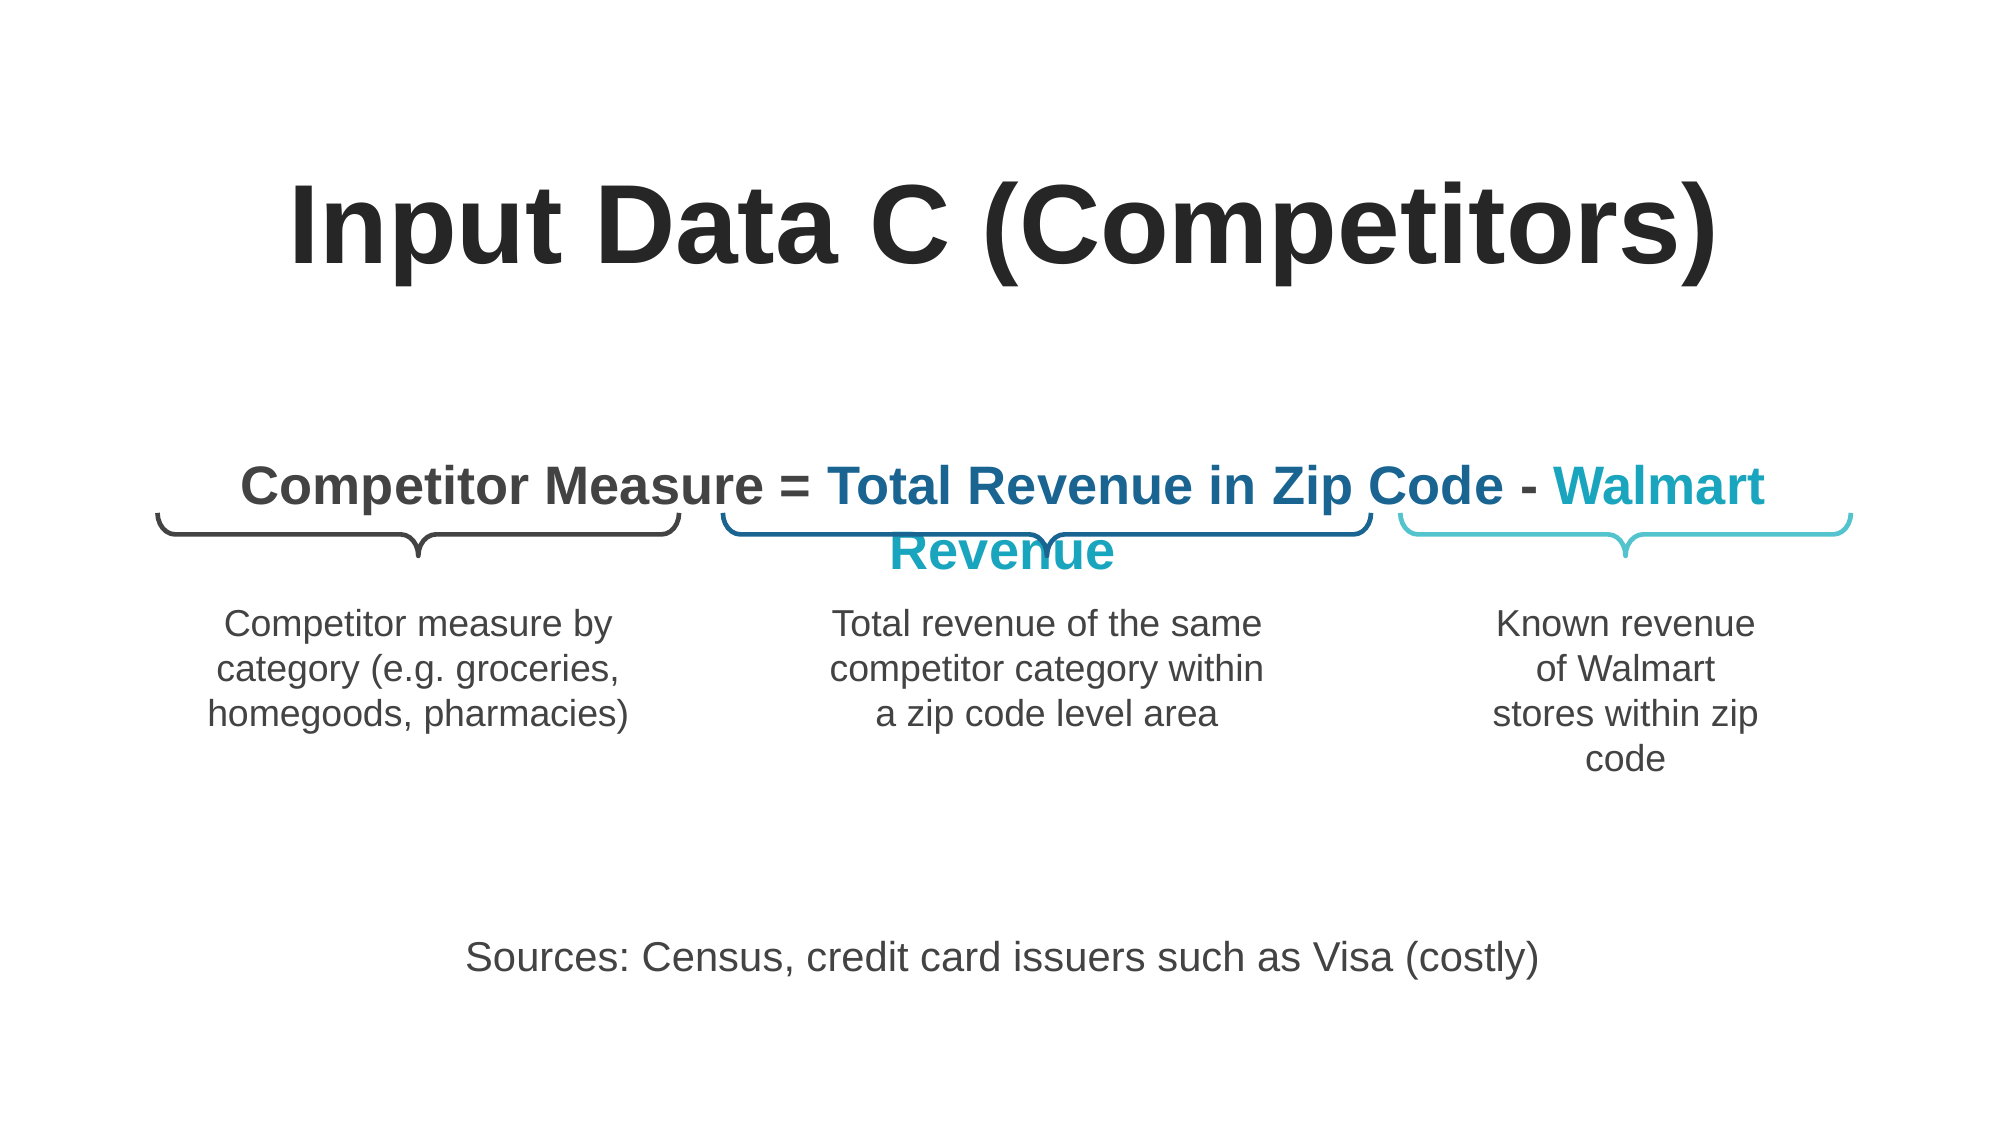

Input Data C (Competitors)

Competitor Measure = Total Revenue in Zip Code - Walmart Revenue

Sources: Census, credit card issuers such as Visa (costly)
Competitor measure by category (e.g. groceries, homegoods, pharmacies)

Total revenue of the same competitor category within a zip code level area

Known revenue of Walmart stores within zip code